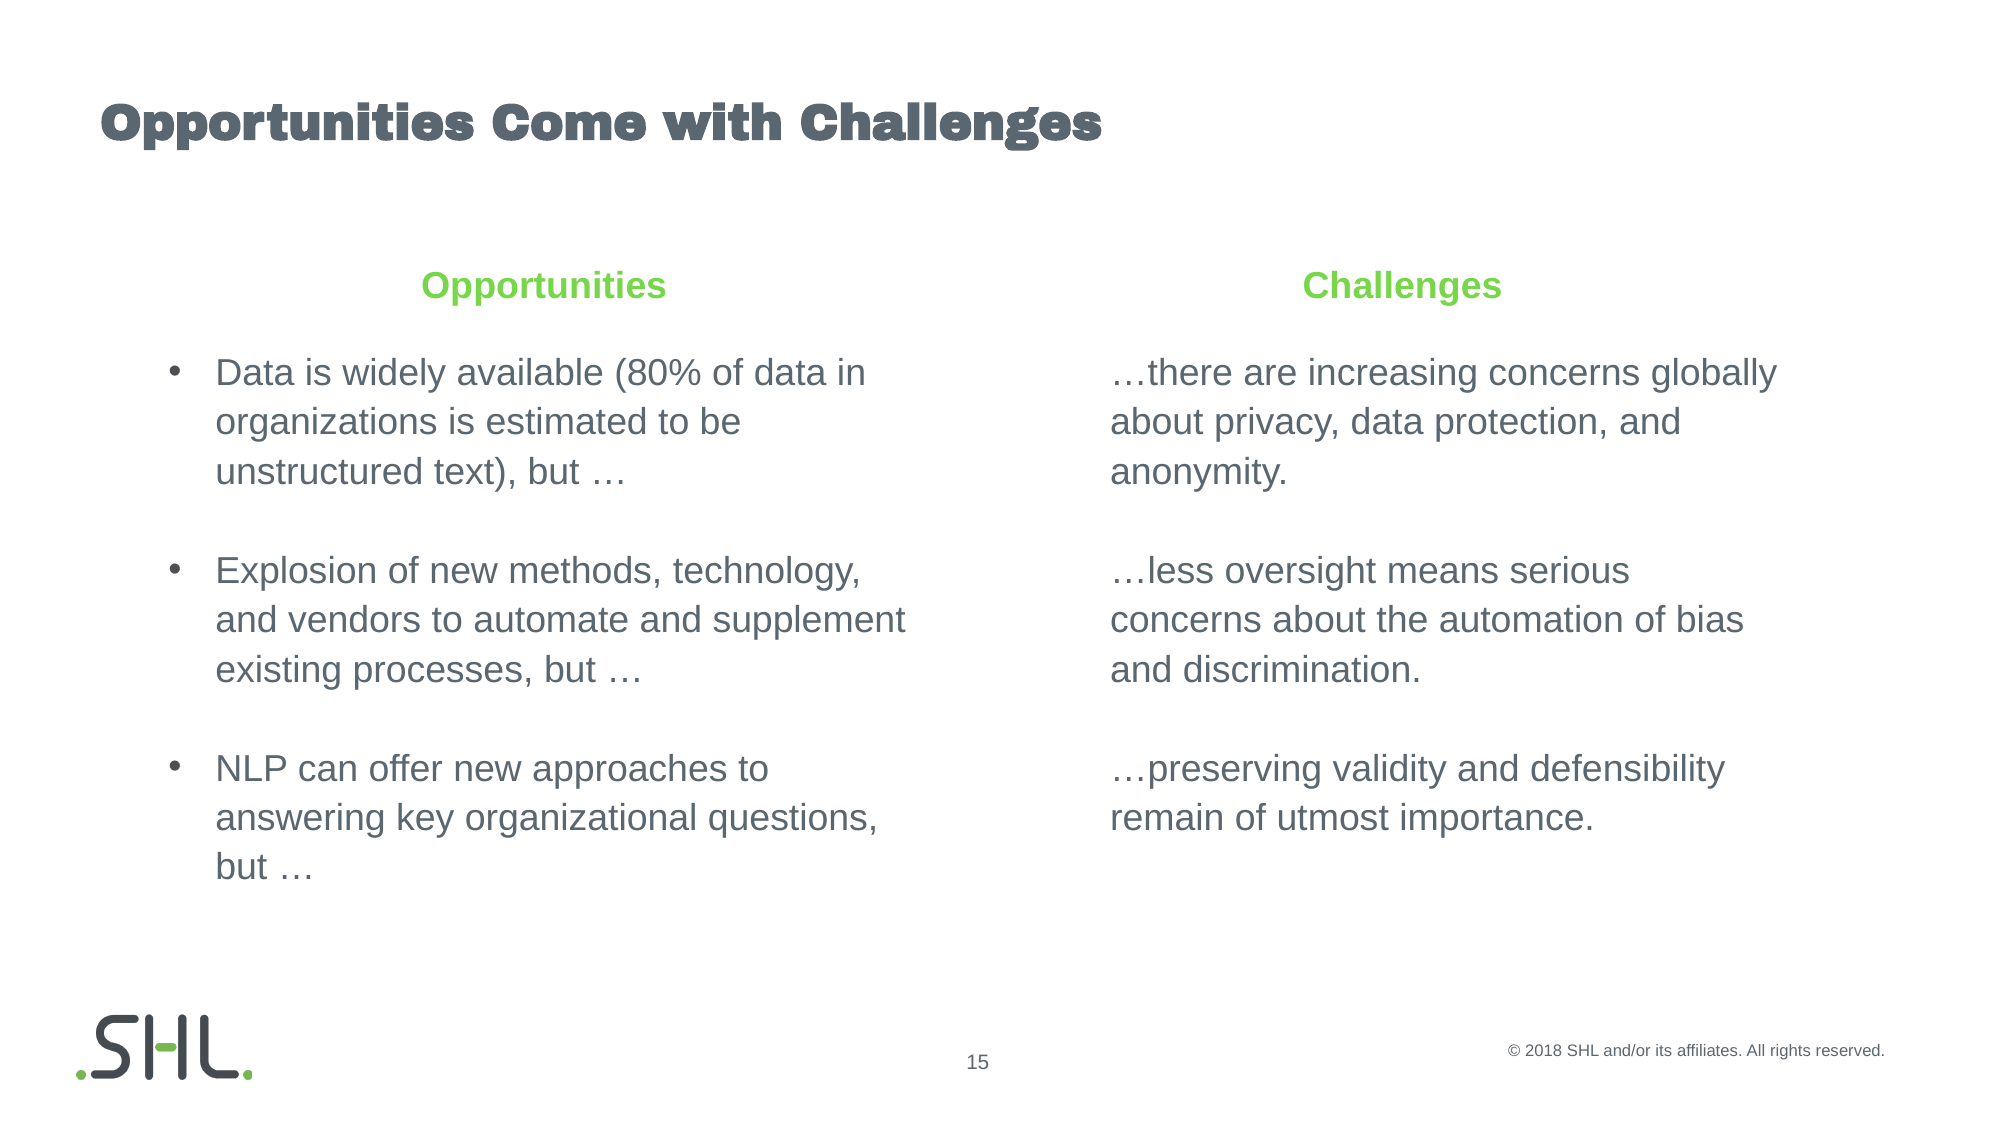

# Opportunities Come with Challenges
Opportunities
Challenges
Data is widely available (80% of data in organizations is estimated to be unstructured text), but …

Explosion of new methods, technology, and vendors to automate and supplement existing processes, but …

NLP can offer new approaches to answering key organizational questions, but …

…there are increasing concerns globally about privacy, data protection, and anonymity.

…less oversight means serious concerns about the automation of bias and discrimination.

…preserving validity and defensibility remain of utmost importance.

© 2018 SHL and/or its affiliates. All rights reserved.